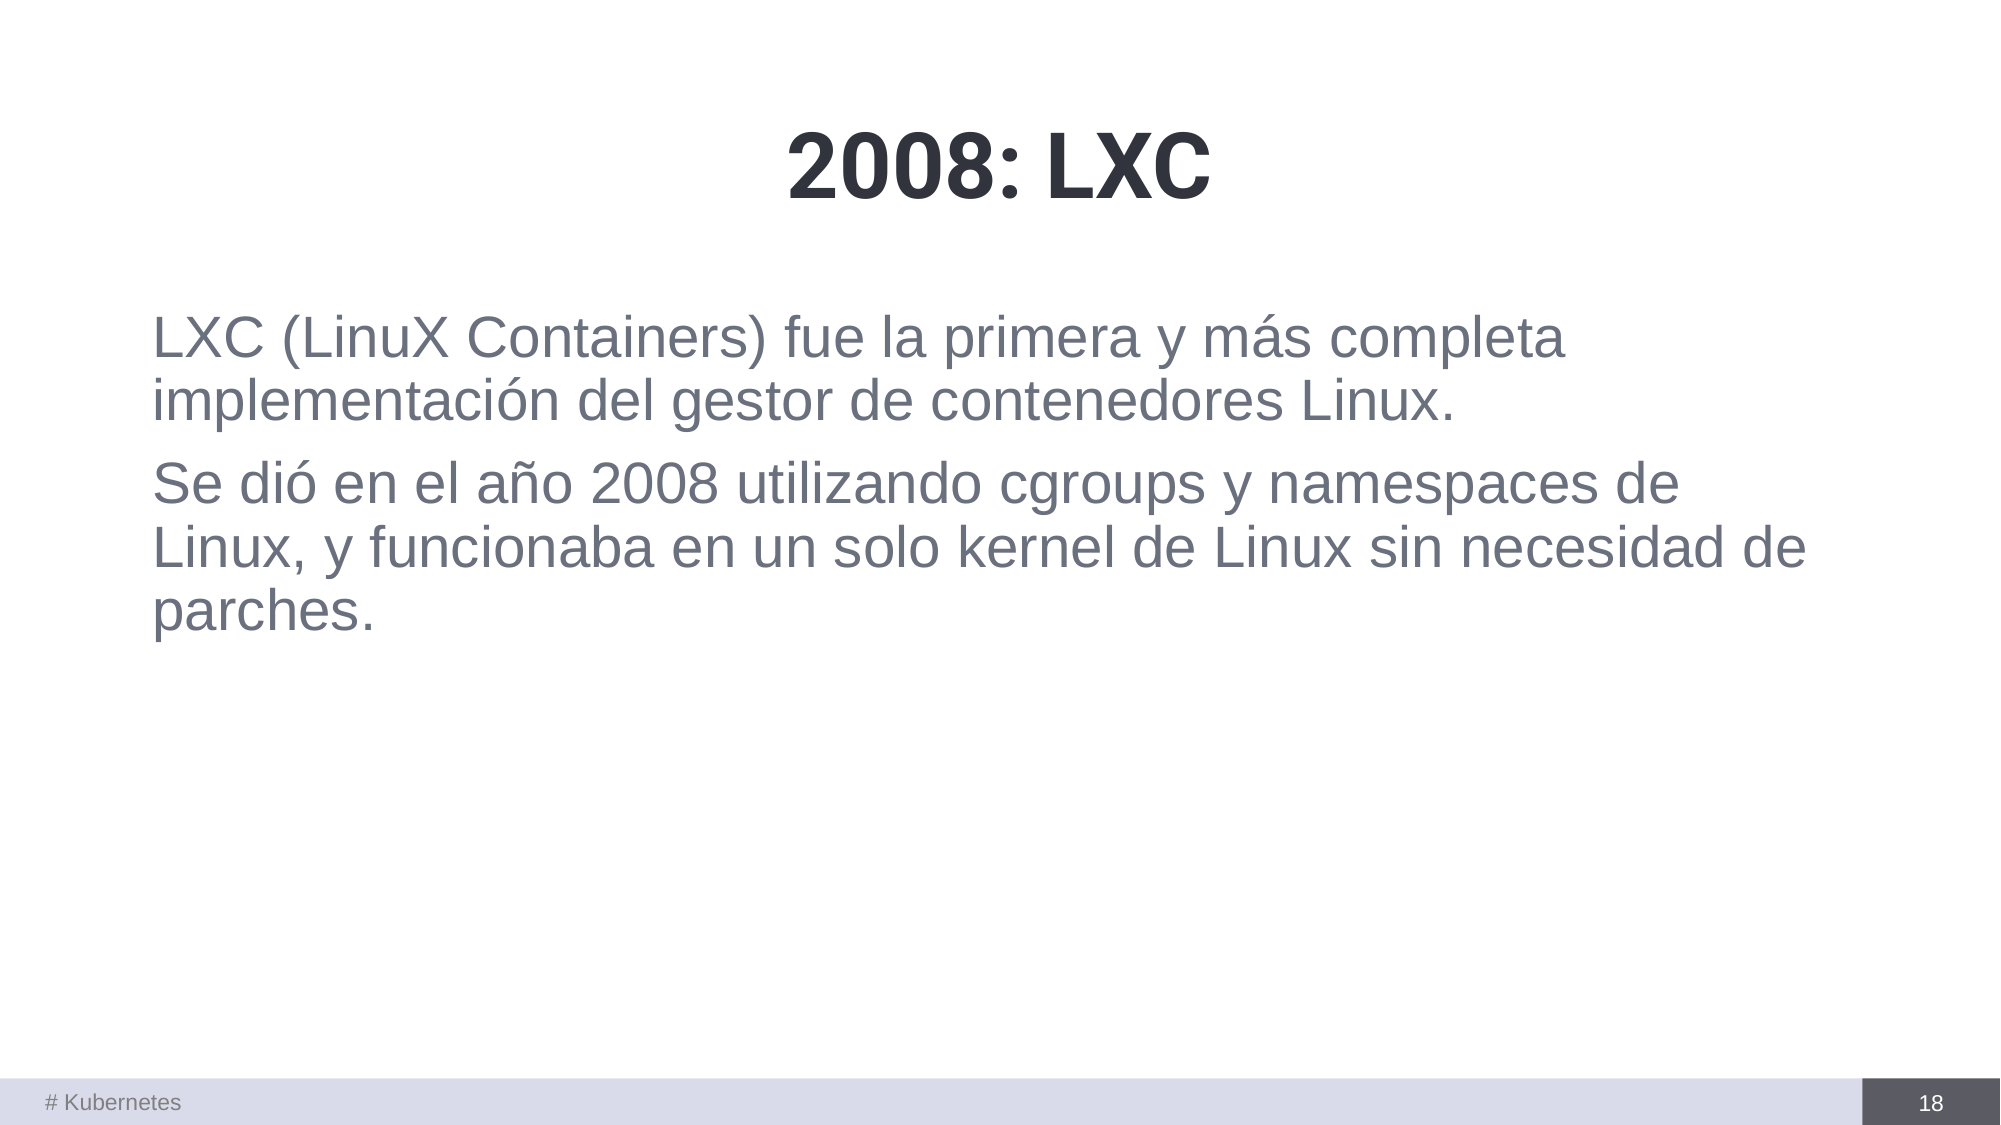

# 2008: LXC
LXC (LinuX Containers) fue la primera y más completa implementación del gestor de contenedores Linux.
Se dió en el año 2008 utilizando cgroups y namespaces de Linux, y funcionaba en un solo kernel de Linux sin necesidad de parches.
# Kubernetes
18